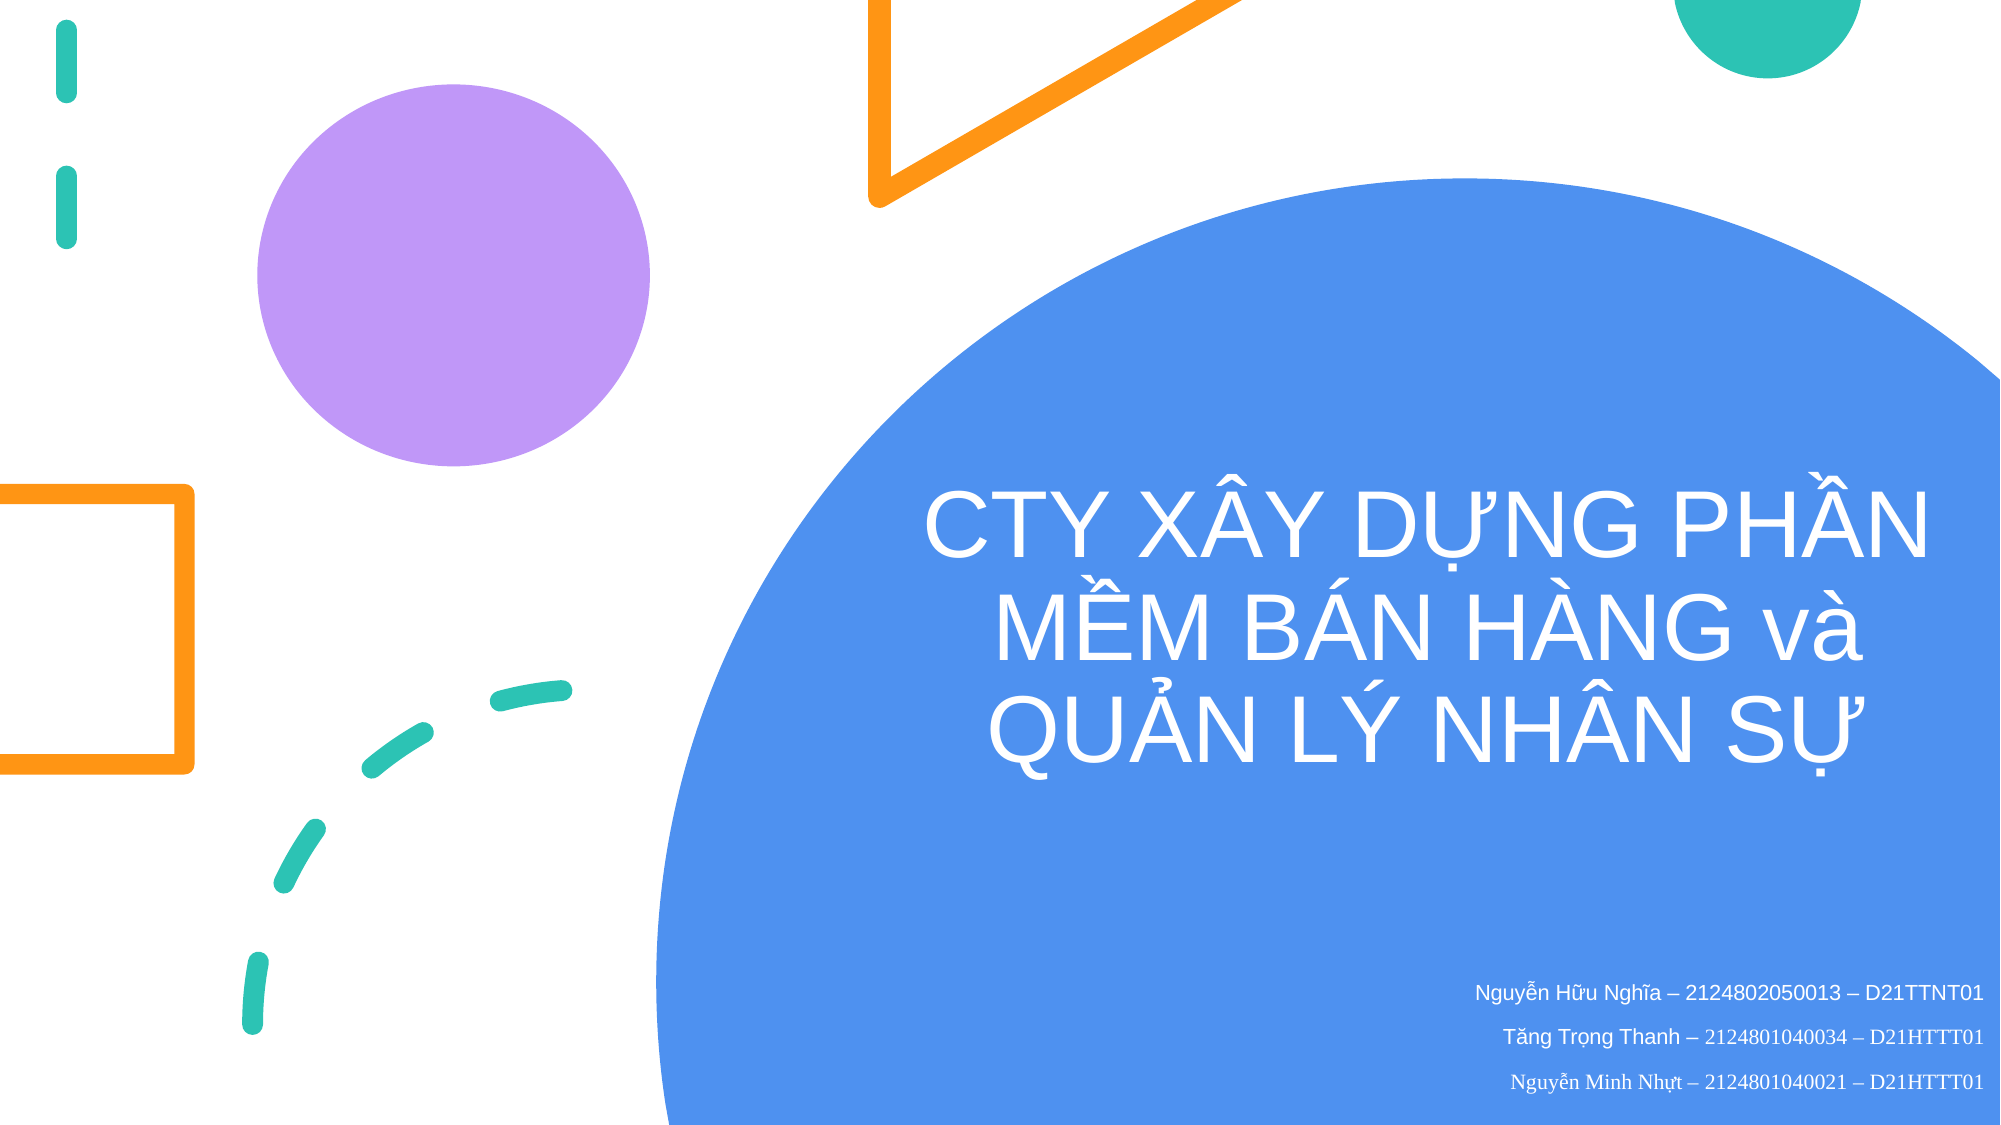

# CTY XÂY DỰNG PHẦN MỀM BÁN HÀNG và QUẢN LÝ NHÂN SỰ
Nguyễn Hữu Nghĩa – 2124802050013 – D21TTNT01
Tăng Trọng Thanh – 2124801040034 – D21HTTT01
Nguyễn Minh Nhựt – 2124801040021 – D21HTTT01